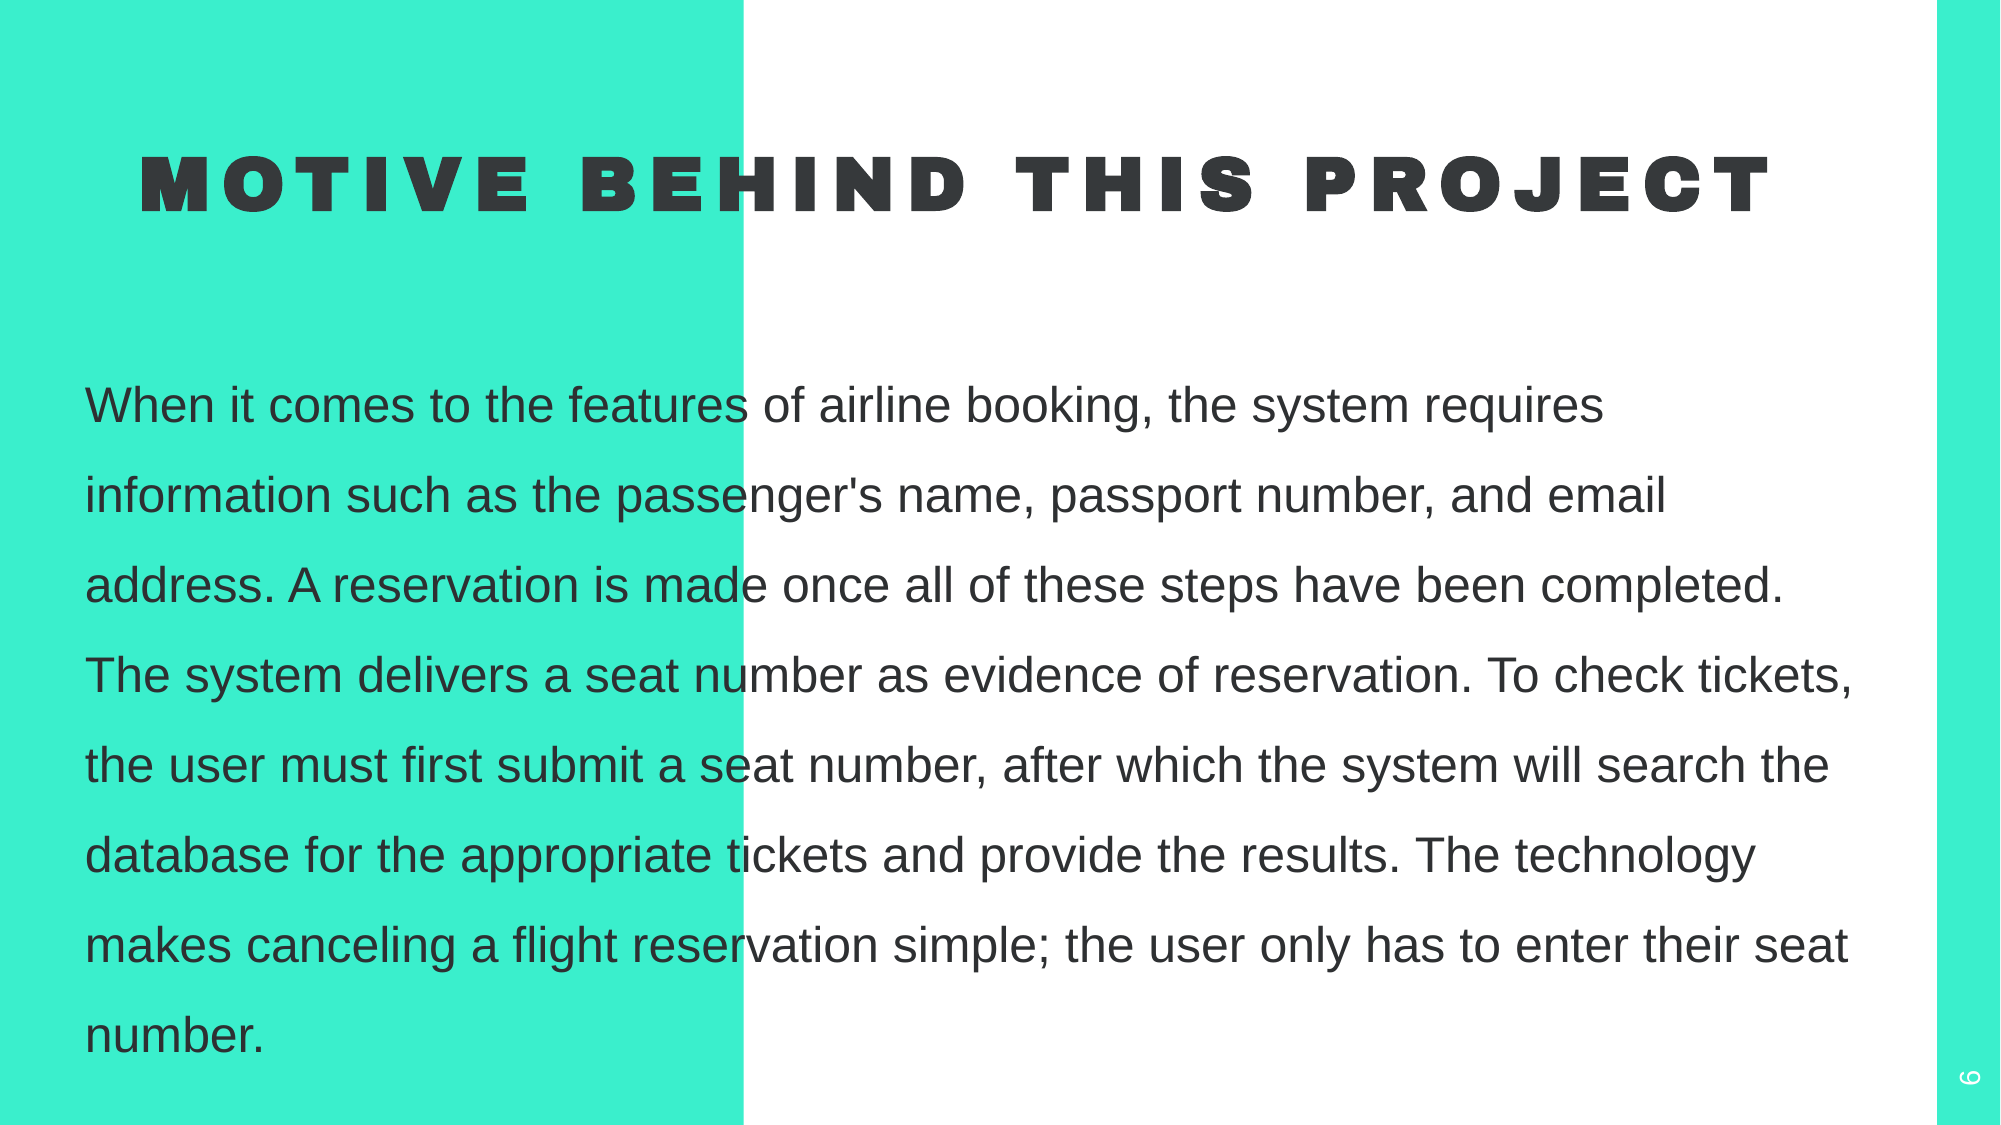

# MOTIVE BEHIND THIS PROJECT
When it comes to the features of airline booking, the system requires information such as the passenger's name, passport number, and email address. A reservation is made once all of these steps have been completed. The system delivers a seat number as evidence of reservation. To check tickets, the user must first submit a seat number, after which the system will search the database for the appropriate tickets and provide the results. The technology makes canceling a flight reservation simple; the user only has to enter their seat number.

6